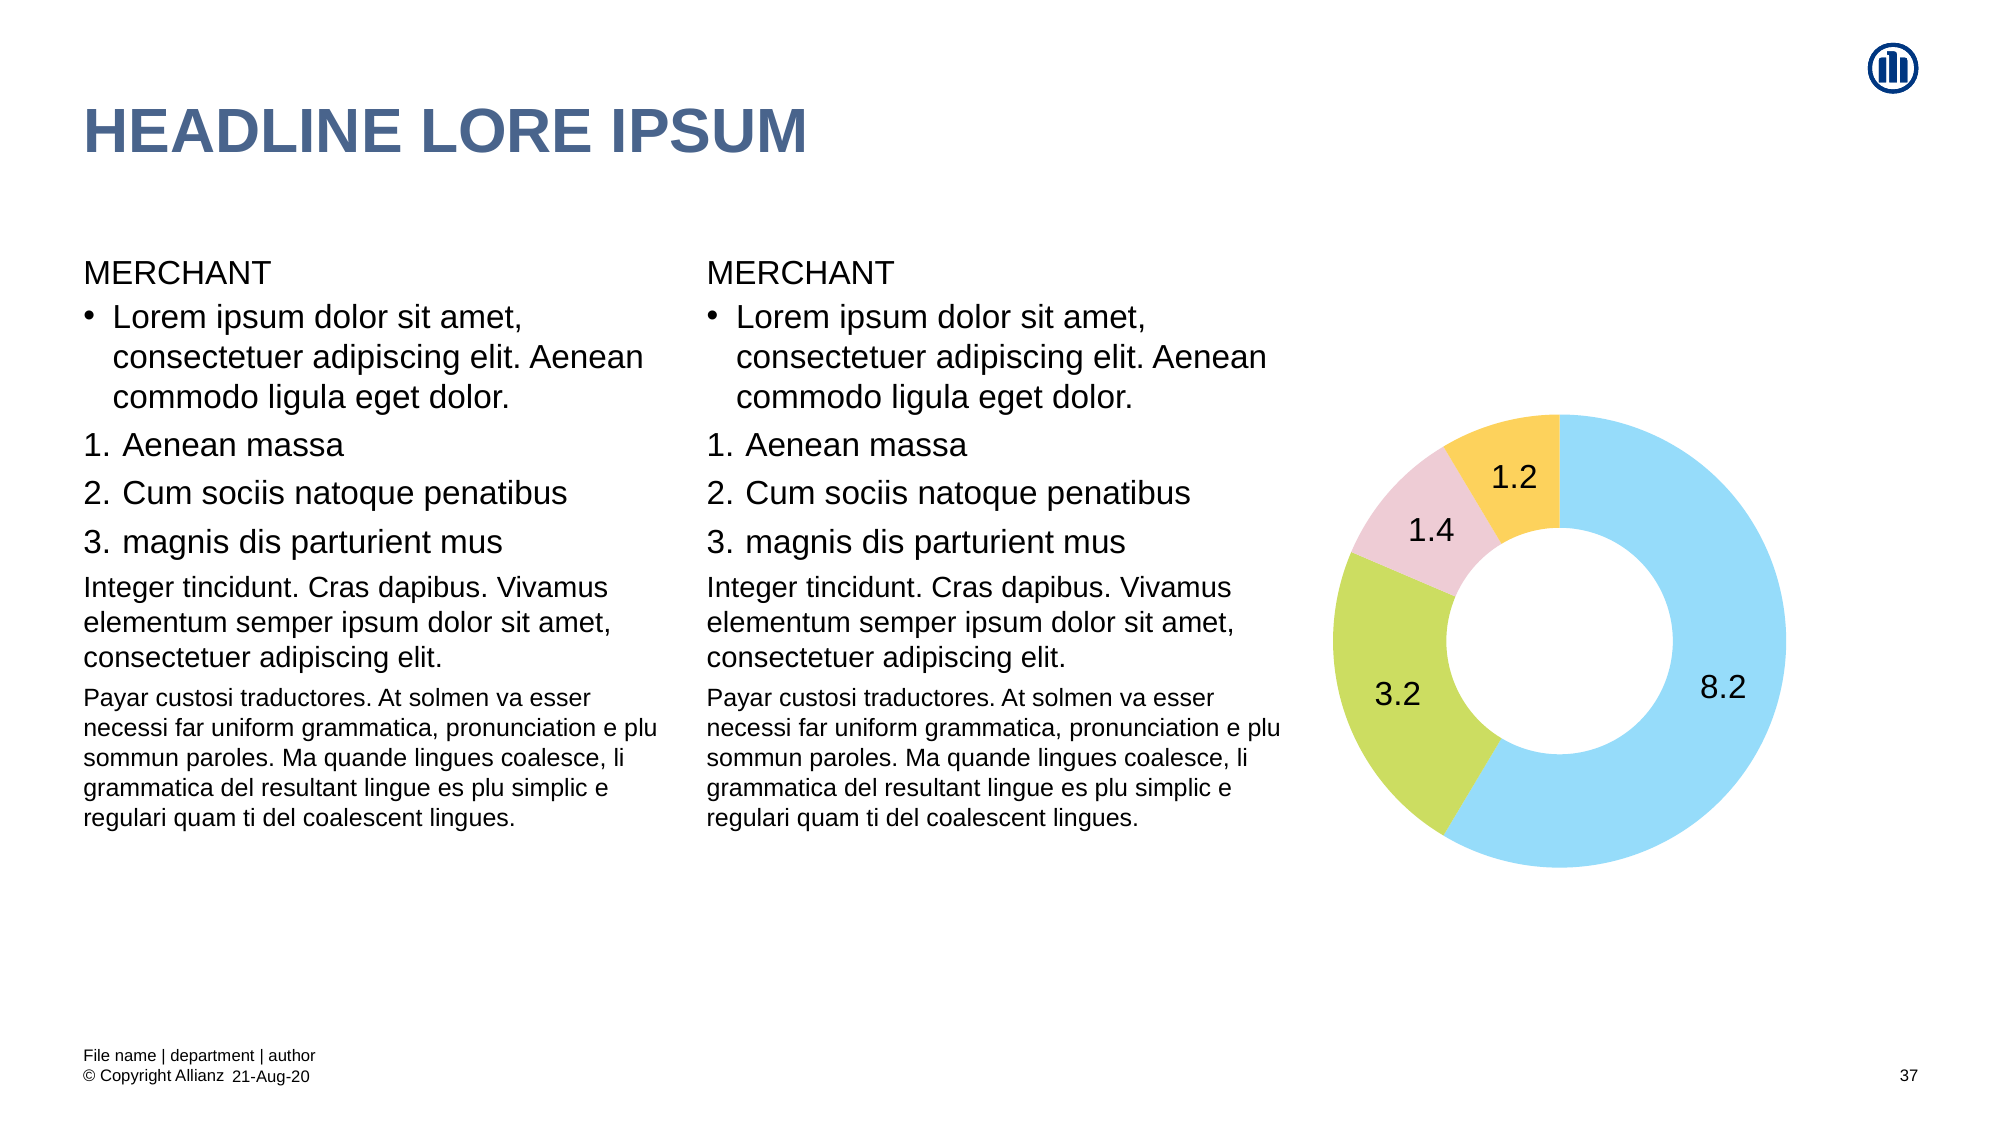

# Headline Lore Ipsum
MERCHANT
Lorem ipsum dolor sit amet, consectetuer adipiscing elit. Aenean commodo ligula eget dolor.
Aenean massa
Cum sociis natoque penatibus
magnis dis parturient mus
Integer tincidunt. Cras dapibus. Vivamus elementum semper ipsum dolor sit amet, consectetuer adipiscing elit.
Payar custosi traductores. At solmen va esser necessi far uniform grammatica, pronunciation e plu sommun paroles. Ma quande lingues coalesce, li grammatica del resultant lingue es plu simplic e regulari quam ti del coalescent lingues.
MERCHANT
Lorem ipsum dolor sit amet, consectetuer adipiscing elit. Aenean commodo ligula eget dolor.
Aenean massa
Cum sociis natoque penatibus
magnis dis parturient mus
Integer tincidunt. Cras dapibus. Vivamus elementum semper ipsum dolor sit amet, consectetuer adipiscing elit.
Payar custosi traductores. At solmen va esser necessi far uniform grammatica, pronunciation e plu sommun paroles. Ma quande lingues coalesce, li grammatica del resultant lingue es plu simplic e regulari quam ti del coalescent lingues.

### Chart

| Category | Verkauf |
|---|---|
| 1. Quartal | 8.200000000000001 |
| 2. Quartal | 3.2 |
| 3. Quartal | 1.4 |
| 4. Quartal | 1.2 |
File name | department | author
37
21-Aug-20